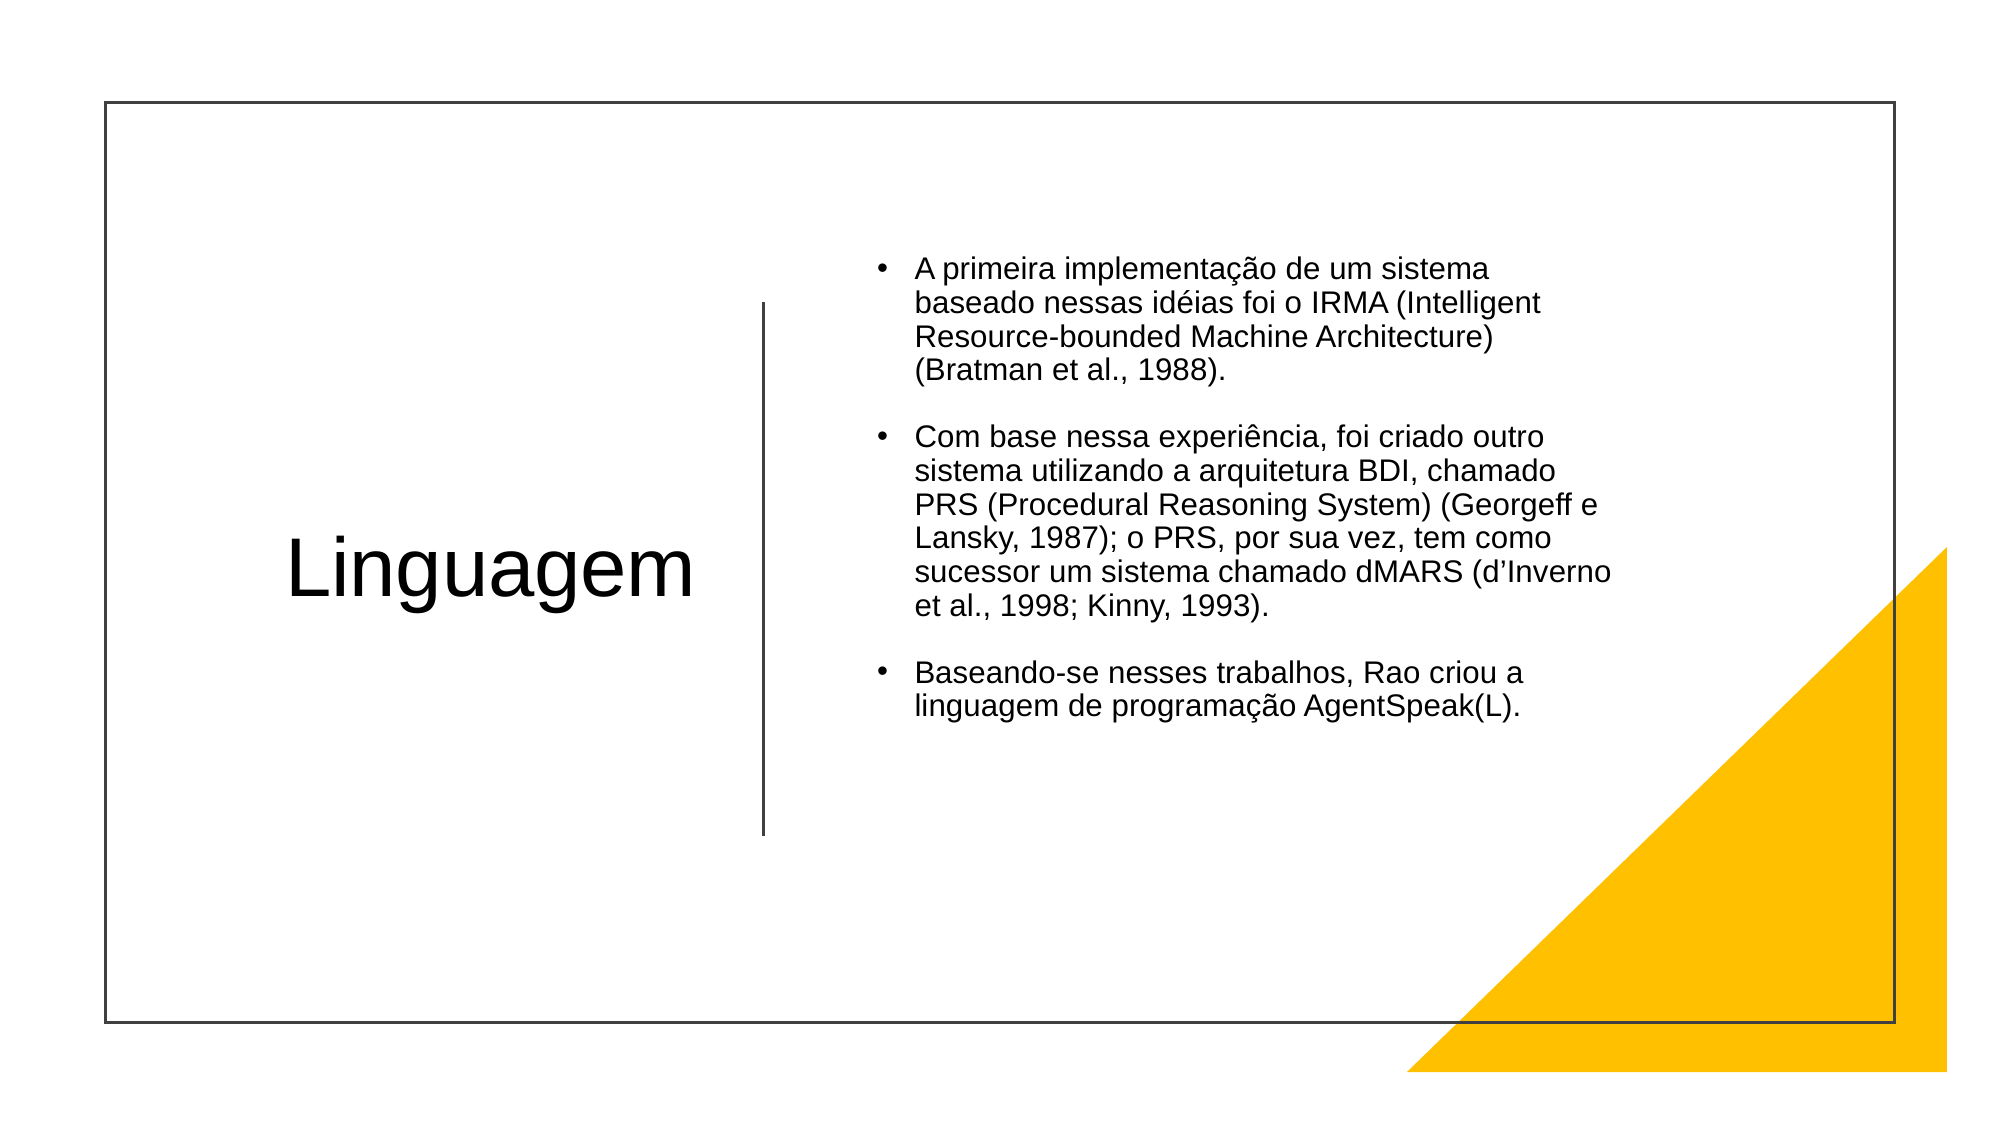

A primeira implementação de um sistema baseado nessas idéias foi o IRMA (Intelligent Resource-bounded Machine Architecture) (Bratman et al., 1988).
Com base nessa experiência, foi criado outro sistema utilizando a arquitetura BDI, chamado PRS (Procedural Reasoning System) (Georgeff e Lansky, 1987); o PRS, por sua vez, tem como sucessor um sistema chamado dMARS (d’Inverno et al., 1998; Kinny, 1993).
Baseando-se nesses trabalhos, Rao criou a linguagem de programação AgentSpeak(L).
# Linguagem